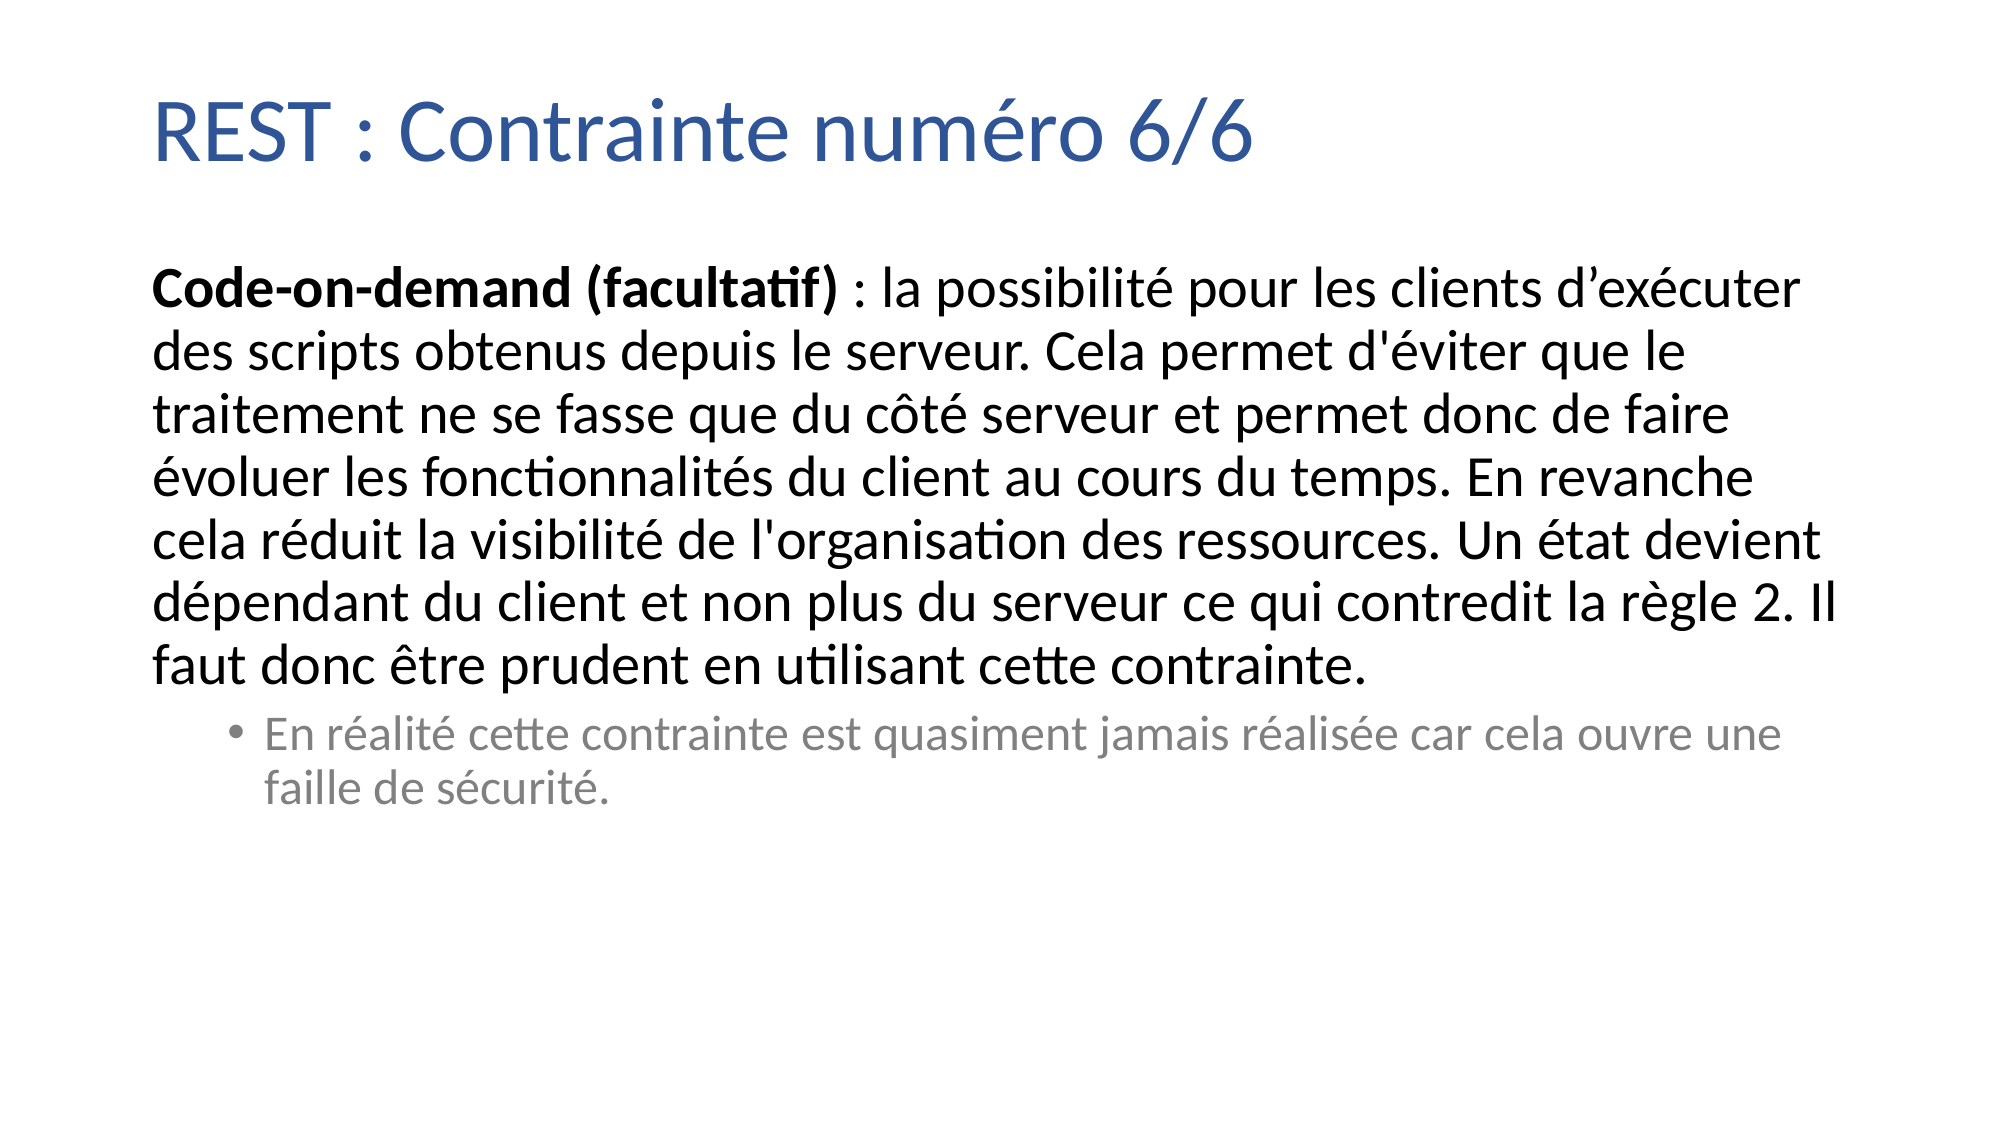

# REST : Contrainte numéro 6/6
Code-on-demand (facultatif) : la possibilité pour les clients d’exécuter des scripts obtenus depuis le serveur. Cela permet d'éviter que le traitement ne se fasse que du côté serveur et permet donc de faire évoluer les fonctionnalités du client au cours du temps. En revanche cela réduit la visibilité de l'organisation des ressources. Un état devient dépendant du client et non plus du serveur ce qui contredit la règle 2. Il faut donc être prudent en utilisant cette contrainte.
En réalité cette contrainte est quasiment jamais réalisée car cela ouvre une faille de sécurité.